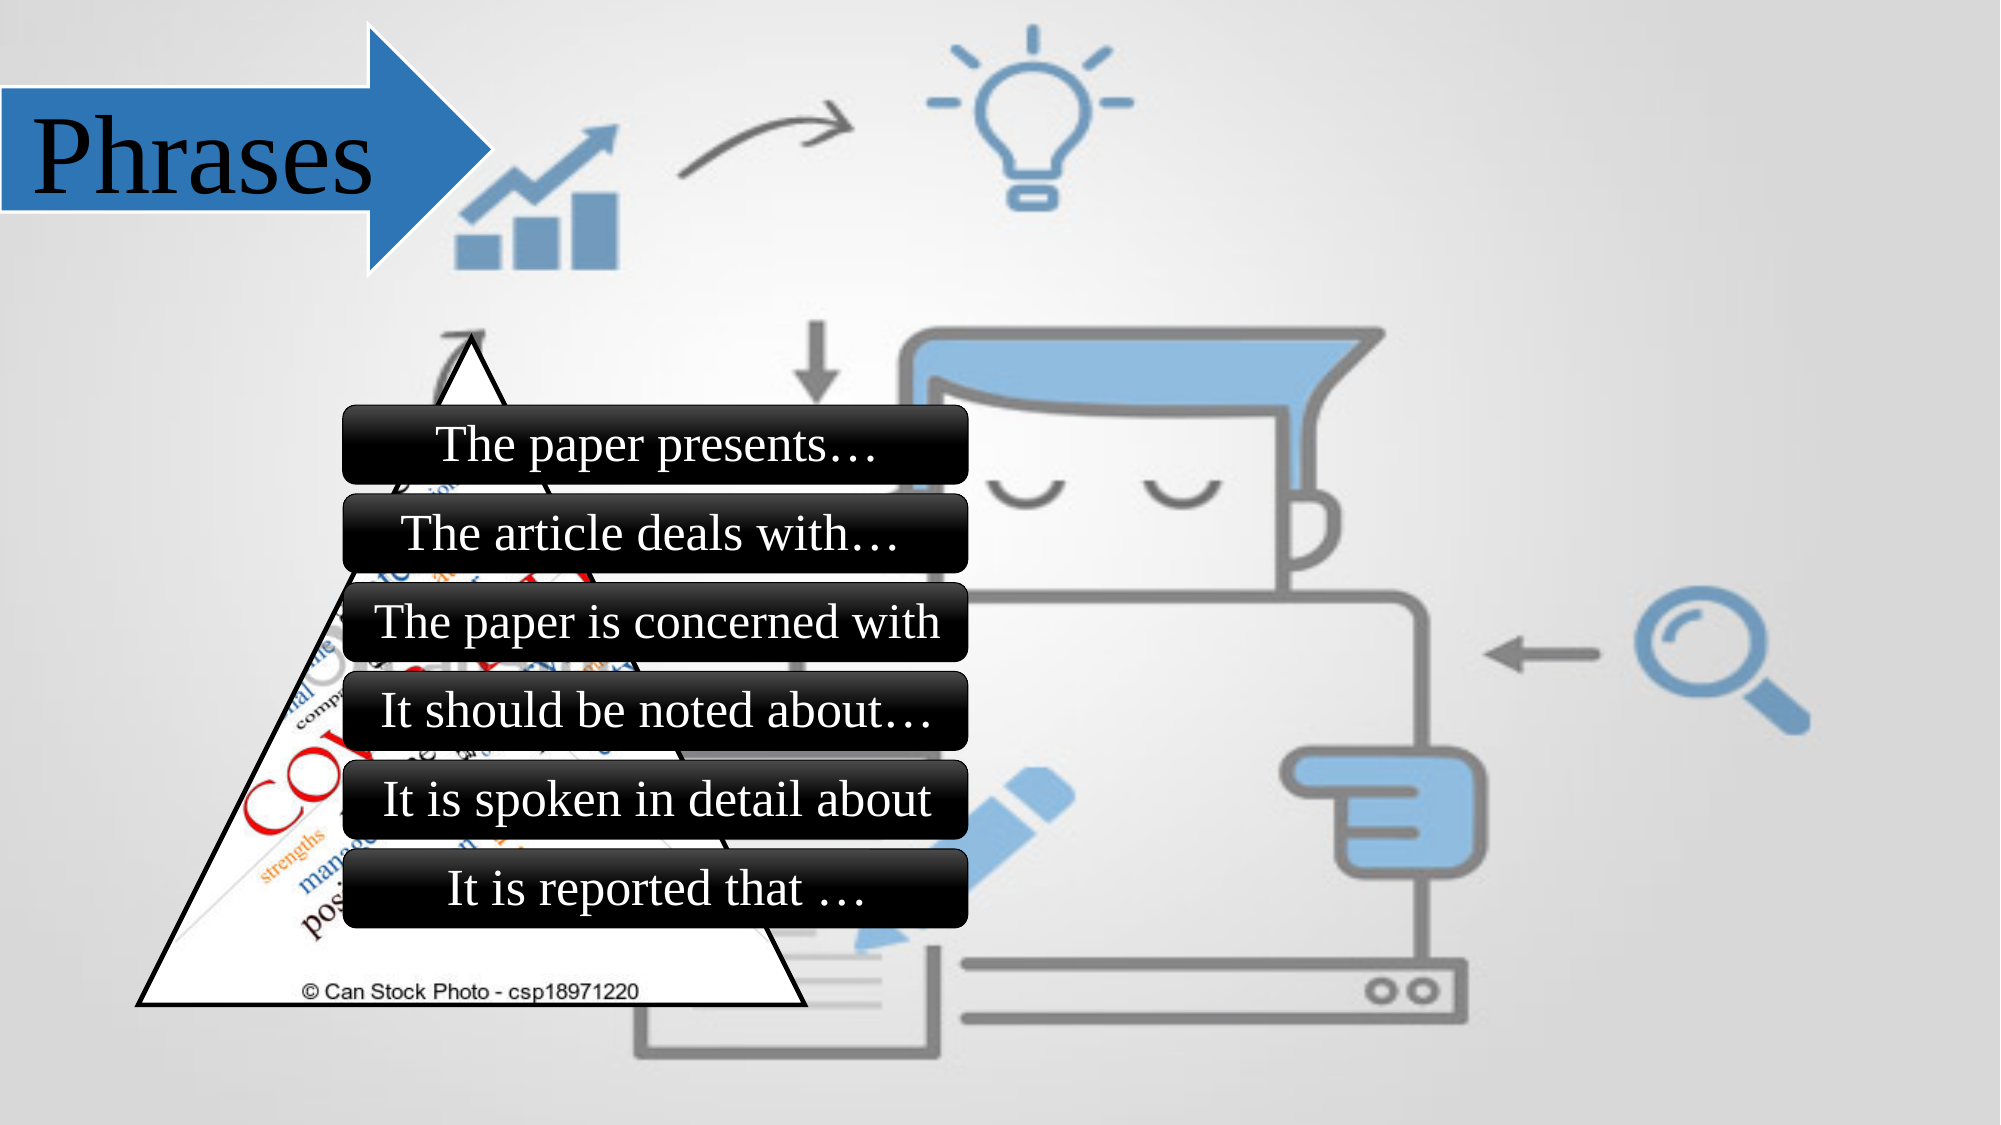

Phrases
The paper presents…
The article deals with…
The paper is concerned with
It should be noted about…
It is spoken in detail about
It is reported that …